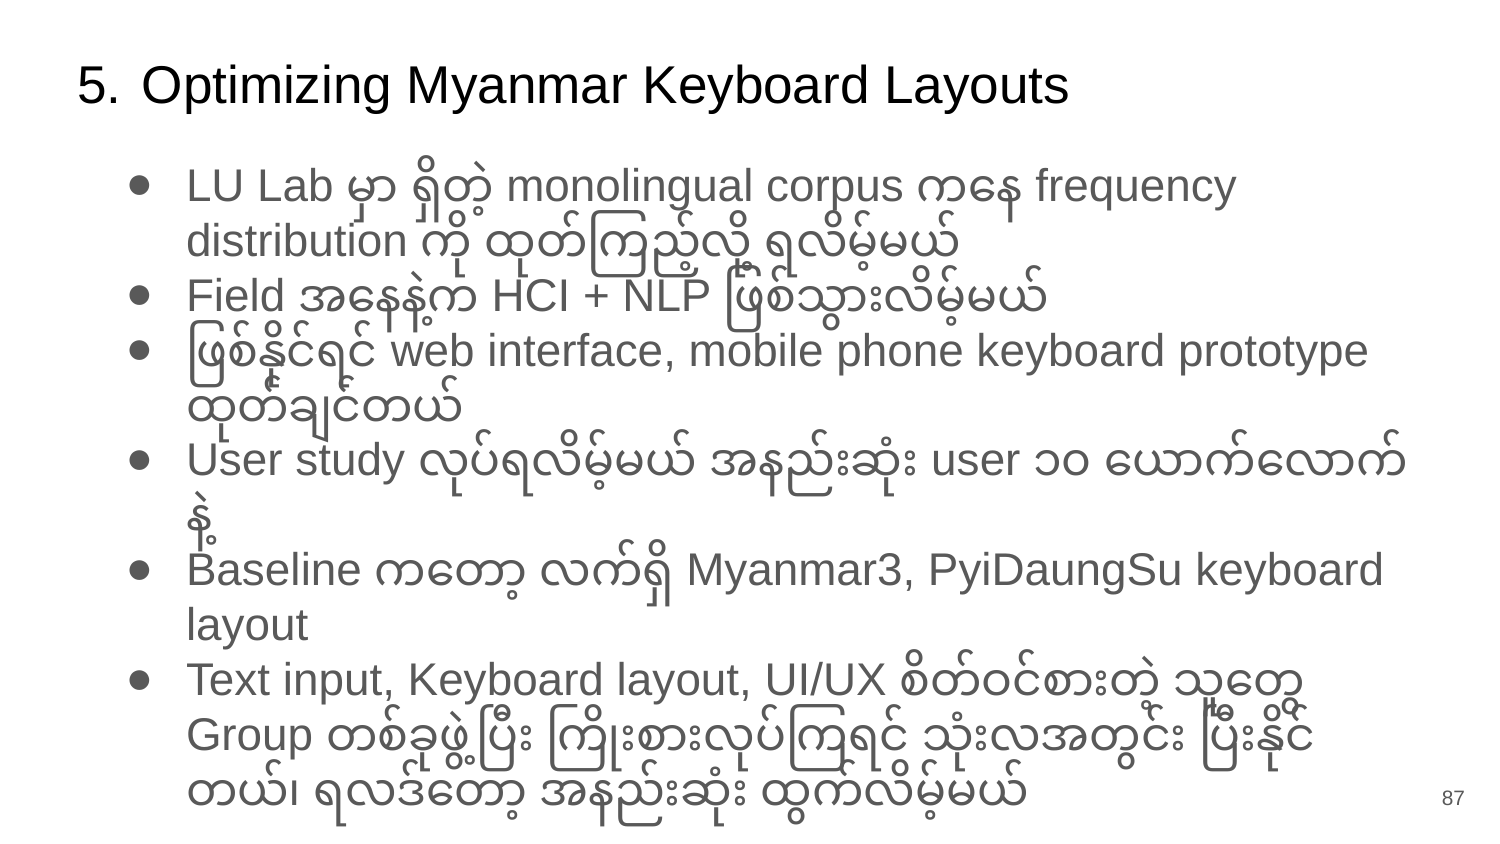

# Optimizing Myanmar Keyboard Layouts
LU Lab မှာ ရှိတဲ့ monolingual corpus ကနေ frequency distribution ကို ထုတ်ကြည့်လို့ ရလိမ့်မယ်
Field အနေနဲ့က HCI + NLP ဖြစ်သွားလိမ့်မယ်
ဖြစ်နိုင်ရင် web interface, mobile phone keyboard prototype ထုတ်ချင်တယ်
User study လုပ်ရလိမ့်မယ် အနည်းဆုံး user ၁၀ ယောက်လောက်နဲ့
Baseline ကတော့ လက်ရှိ Myanmar3, PyiDaungSu keyboard layout
Text input, Keyboard layout, UI/UX စိတ်ဝင်စားတဲ့ သူတွေ Group တစ်ခုဖွဲ့ပြီး ကြိုးစားလုပ်ကြရင် သုံးလအတွင်း ပြီးနိုင်တယ်၊ ရလဒ်တော့ အနည်းဆုံး ထွက်လိမ့်မယ်
87